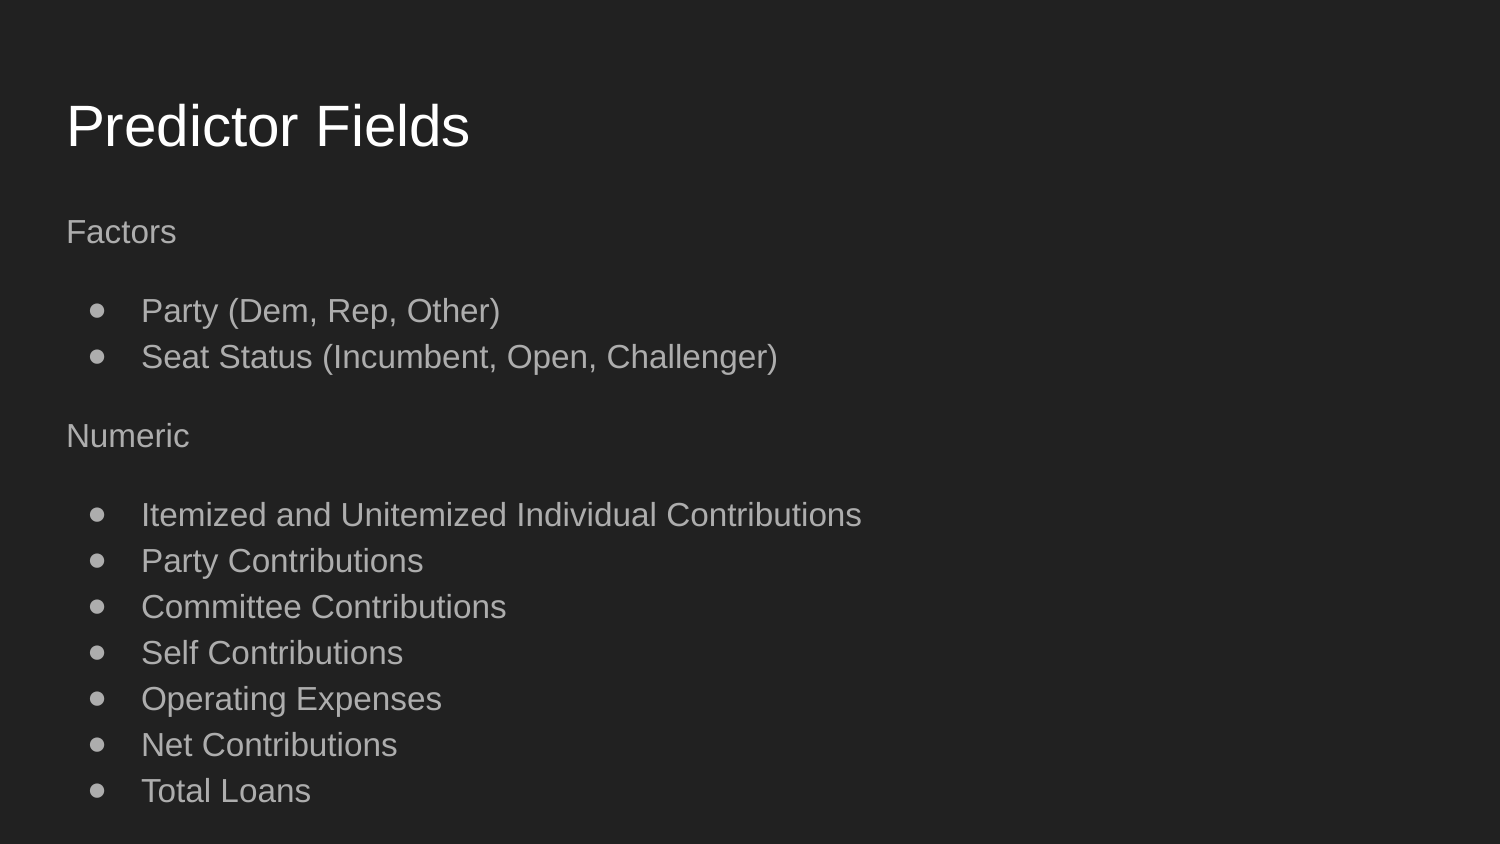

# Predictor Fields
Factors
Party (Dem, Rep, Other)
Seat Status (Incumbent, Open, Challenger)
Numeric
Itemized and Unitemized Individual Contributions
Party Contributions
Committee Contributions
Self Contributions
Operating Expenses
Net Contributions
Total Loans